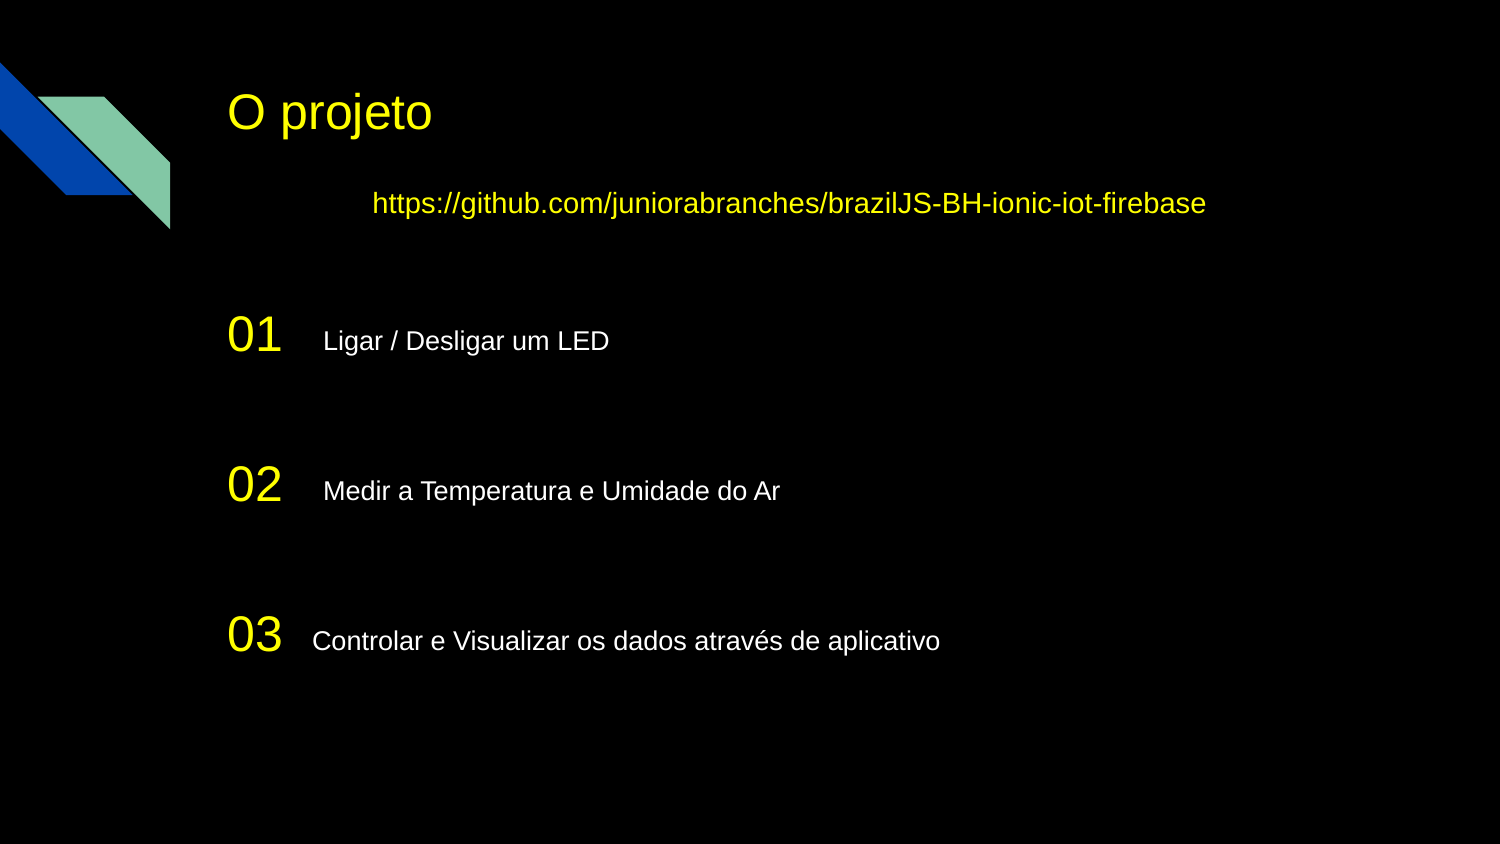

# O projeto
https://github.com/juniorabranches/brazilJS-BH-ionic-iot-firebase
01

Ligar / Desligar um LED
02

Medir a Temperatura e Umidade do Ar
03
Controlar e Visualizar os dados através de aplicativo